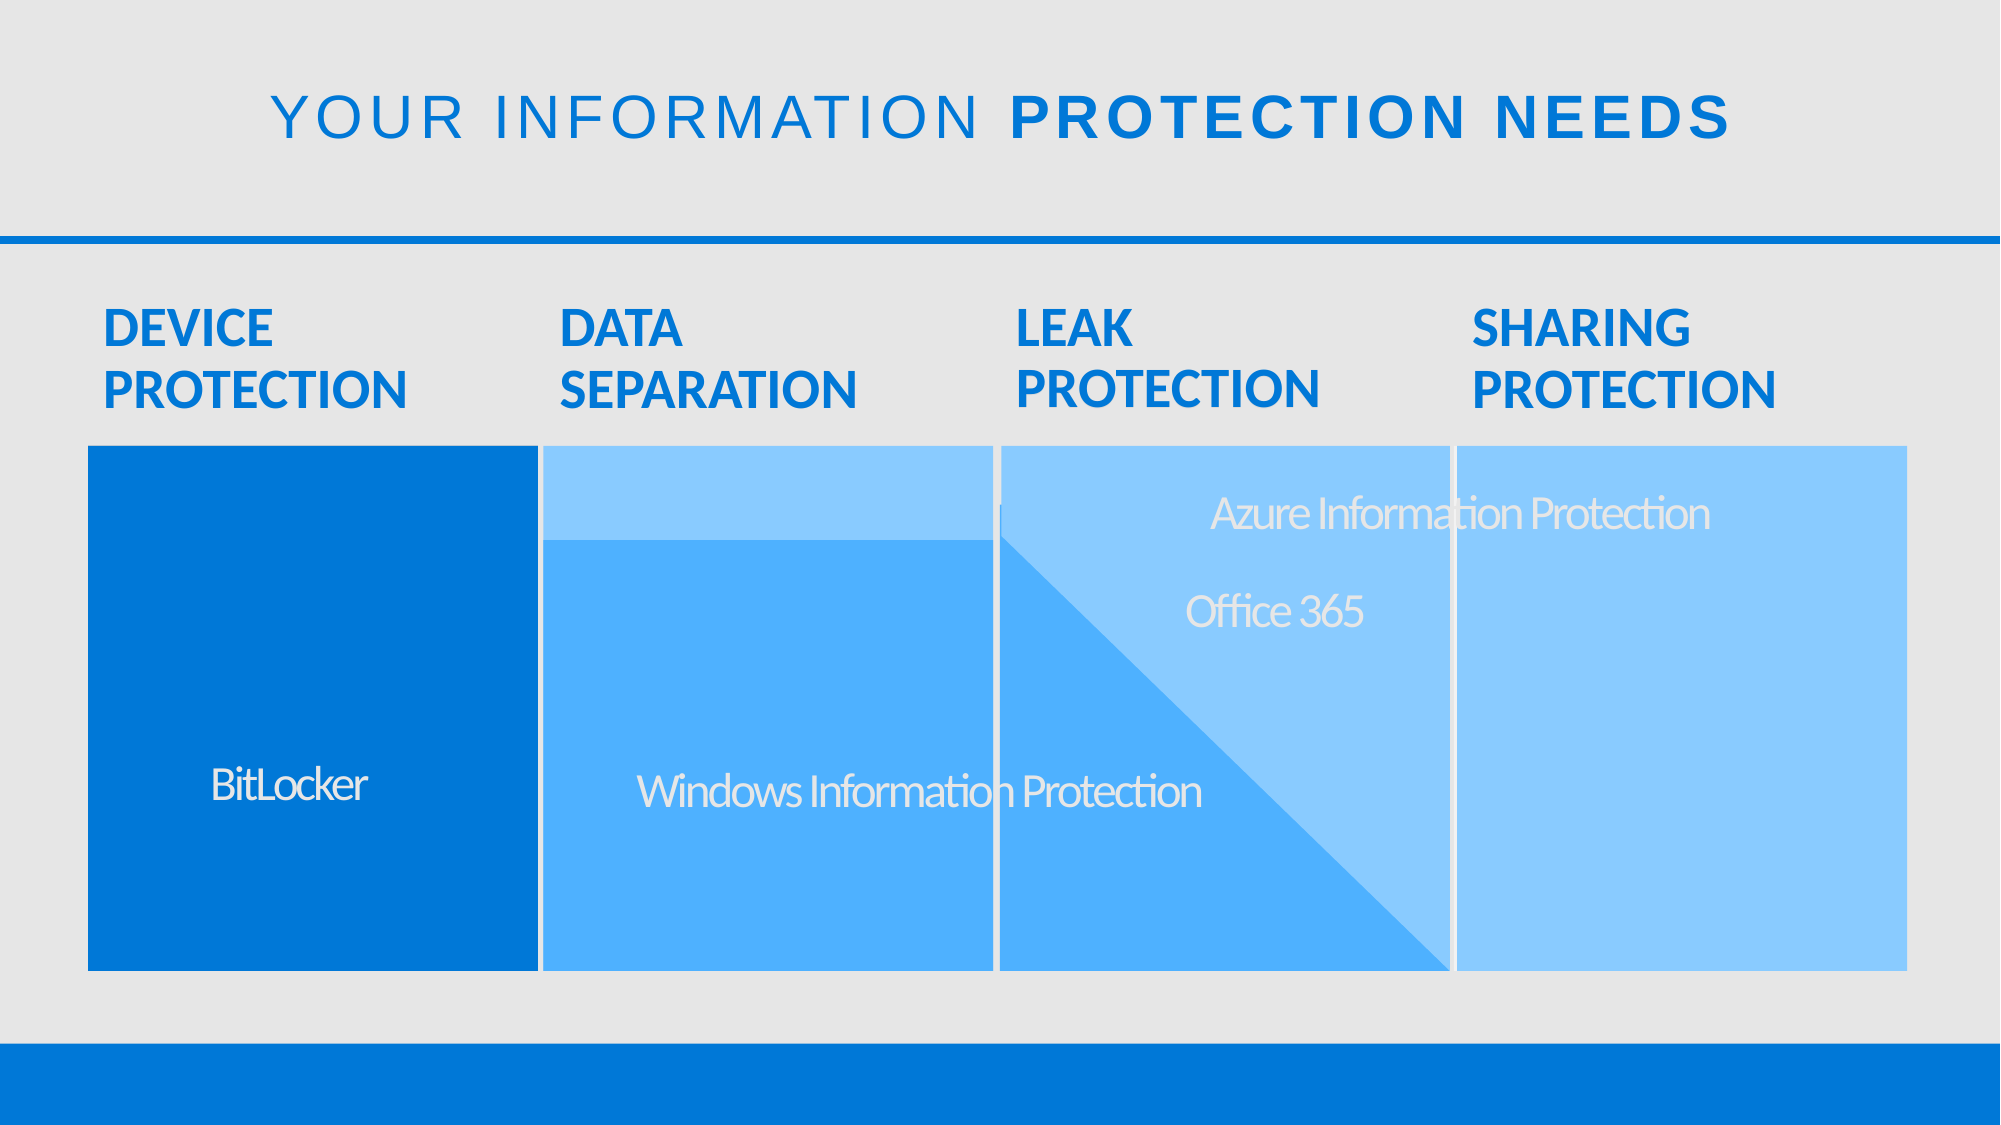

Data Leakage
Your information protection needs

LEAK PROTECTION

DEVICE PROTECTION

DATA SEPARATION

SHARING PROTECTION

LEAK PROTECTION
DEVICE PROTECTION
BitLocker enhancements in Windows 8.1
InstantGo
3rd party adoption

DATA SEPARATION

SHARING PROTECTION

Azure Information Protection
Office 365
BitLocker
Windows Information Protection